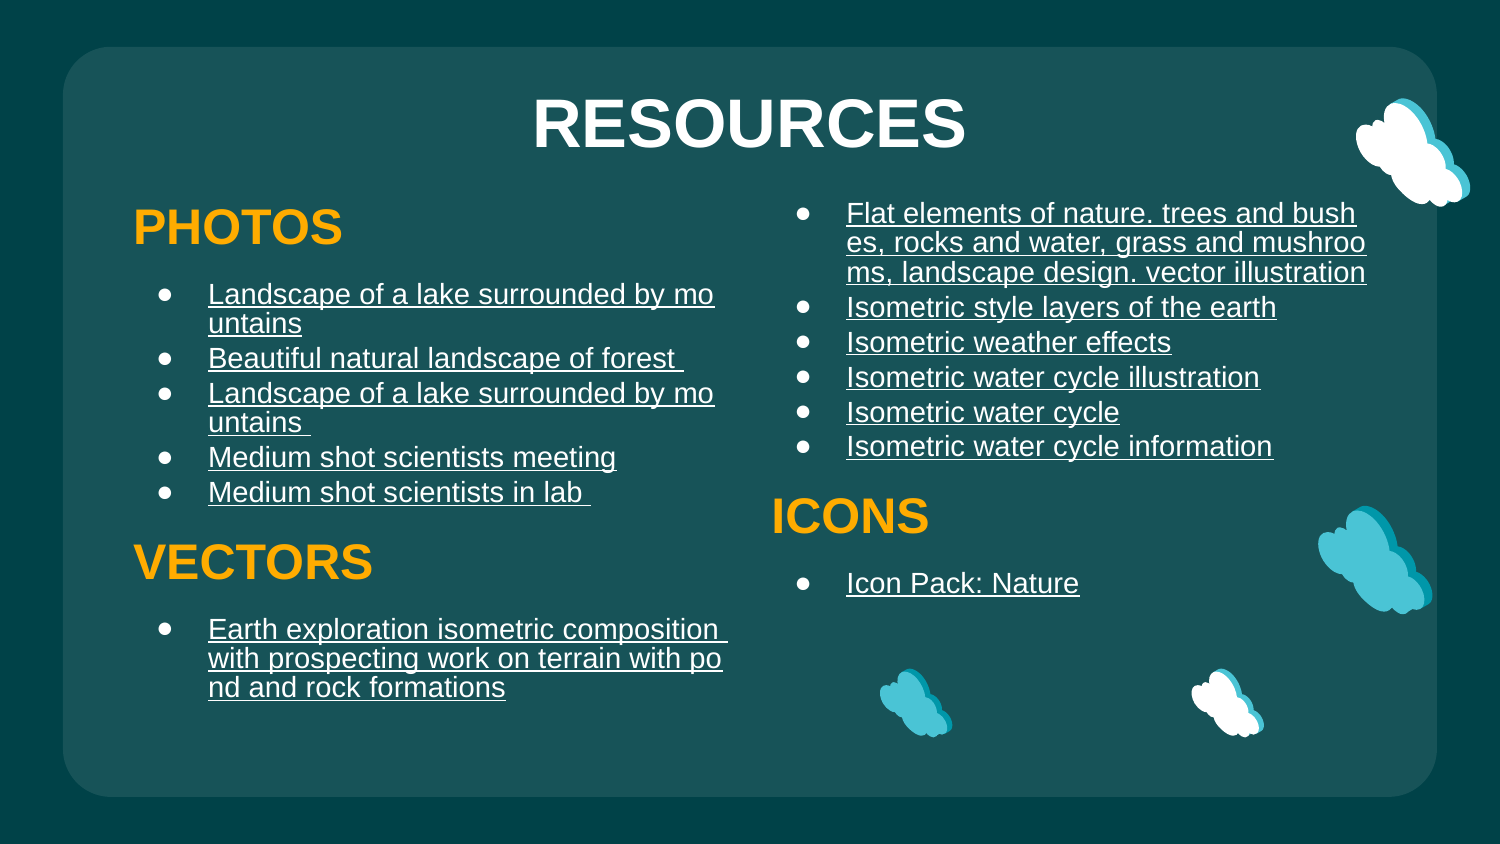

# RESOURCES
PHOTOS
Landscape of a lake surrounded by mountains
Beautiful natural landscape of forest
Landscape of a lake surrounded by mountains
Medium shot scientists meeting
Medium shot scientists in lab
VECTORS
Earth exploration isometric composition with prospecting work on terrain with pond and rock formations
Flat elements of nature. trees and bushes, rocks and water, grass and mushrooms, landscape design. vector illustration
Isometric style layers of the earth
Isometric weather effects
Isometric water cycle illustration
Isometric water cycle
Isometric water cycle information
ICONS
Icon Pack: Nature